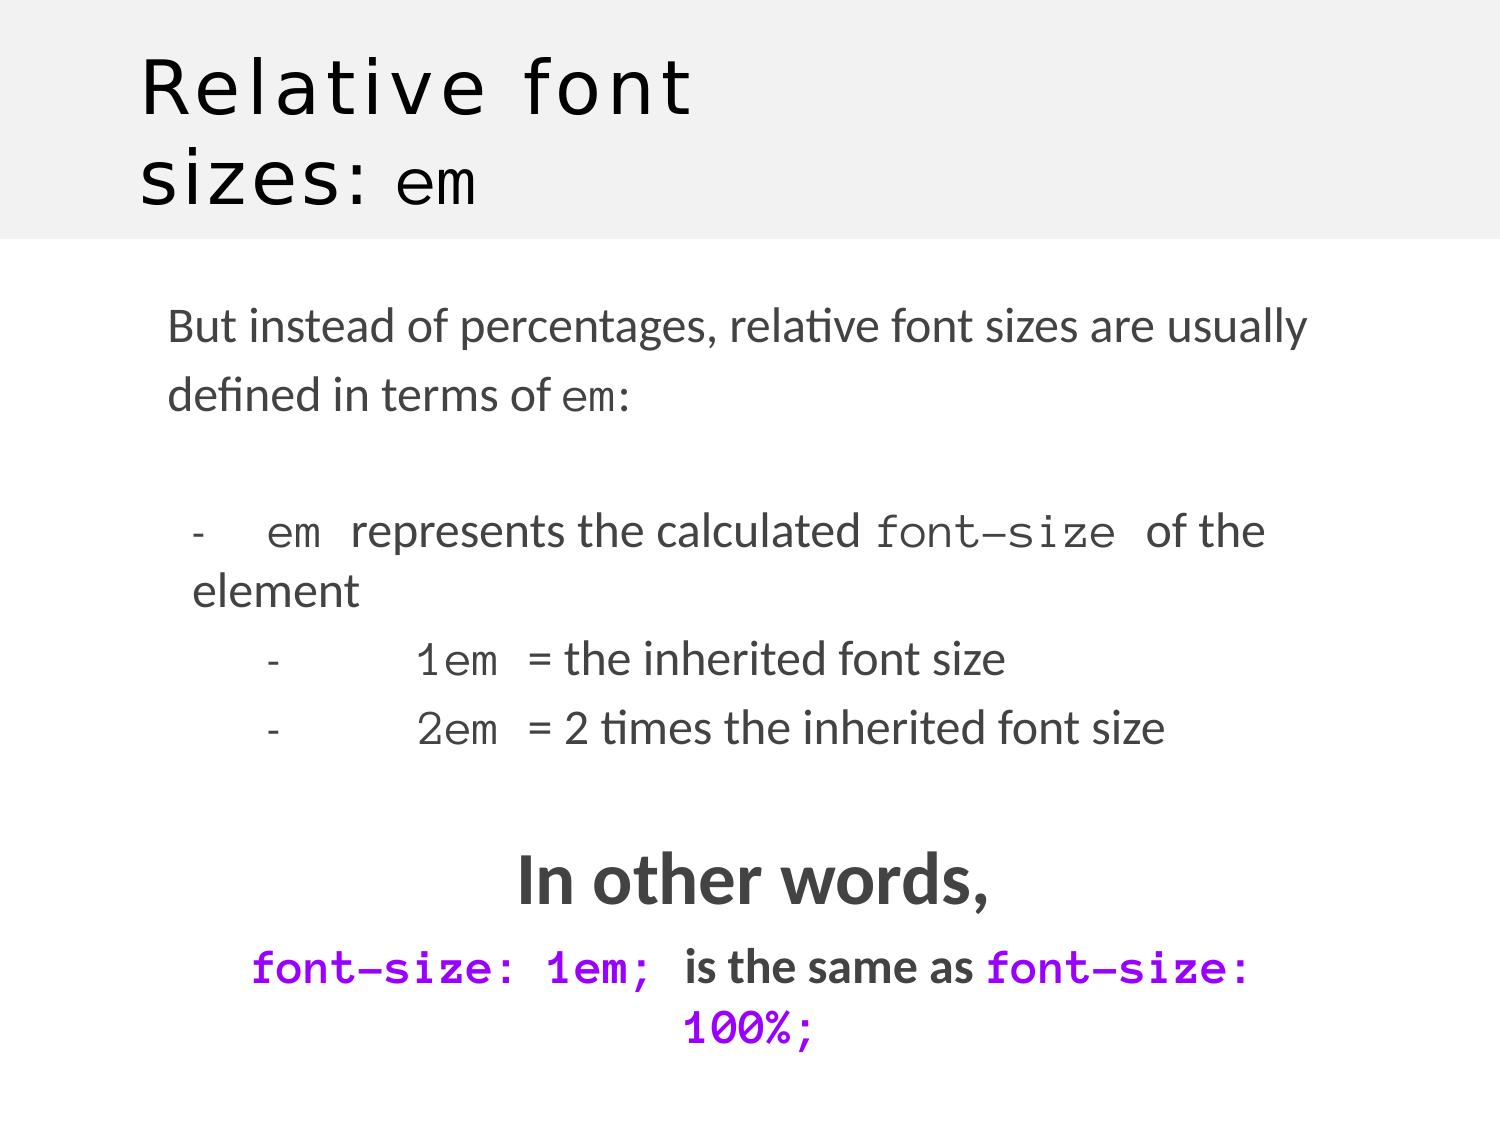

# Relative font sizes: em
But instead of percentages, relative font sizes are usually  defined in terms of em:

-	em represents the calculated font-size of the element
-	1em = the inherited font size
-	2em = 2 times the inherited font size

In other words,
font-size: 1em; is the same as font-size: 100%;